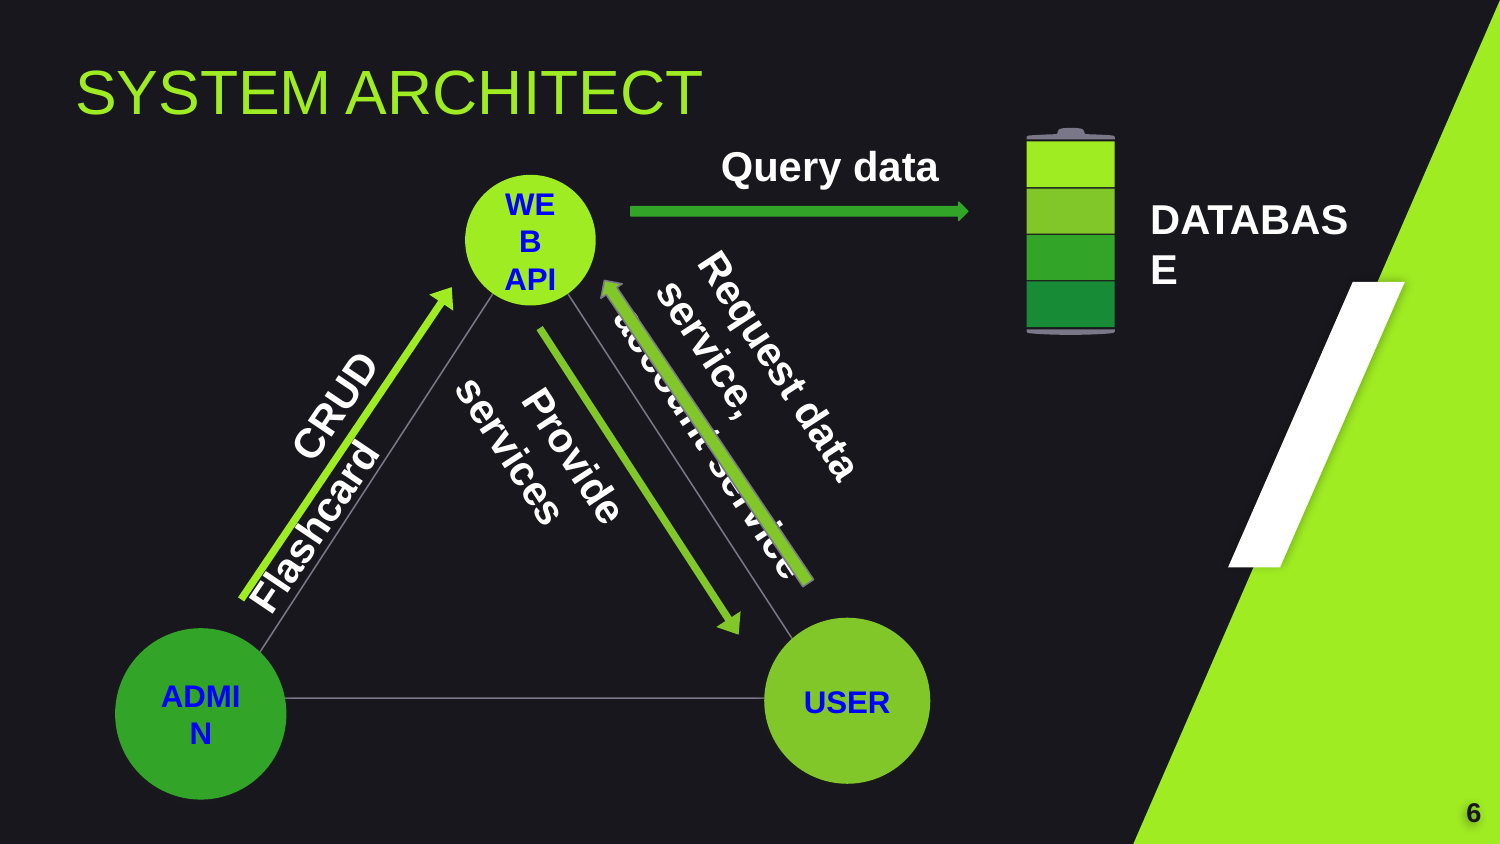

SYSTEM ARCHITECT
Query data

WEB API
    Provide services

DATABASE

	CRUD Flashcard

ADMIN
Request data service,
account service

USER
6